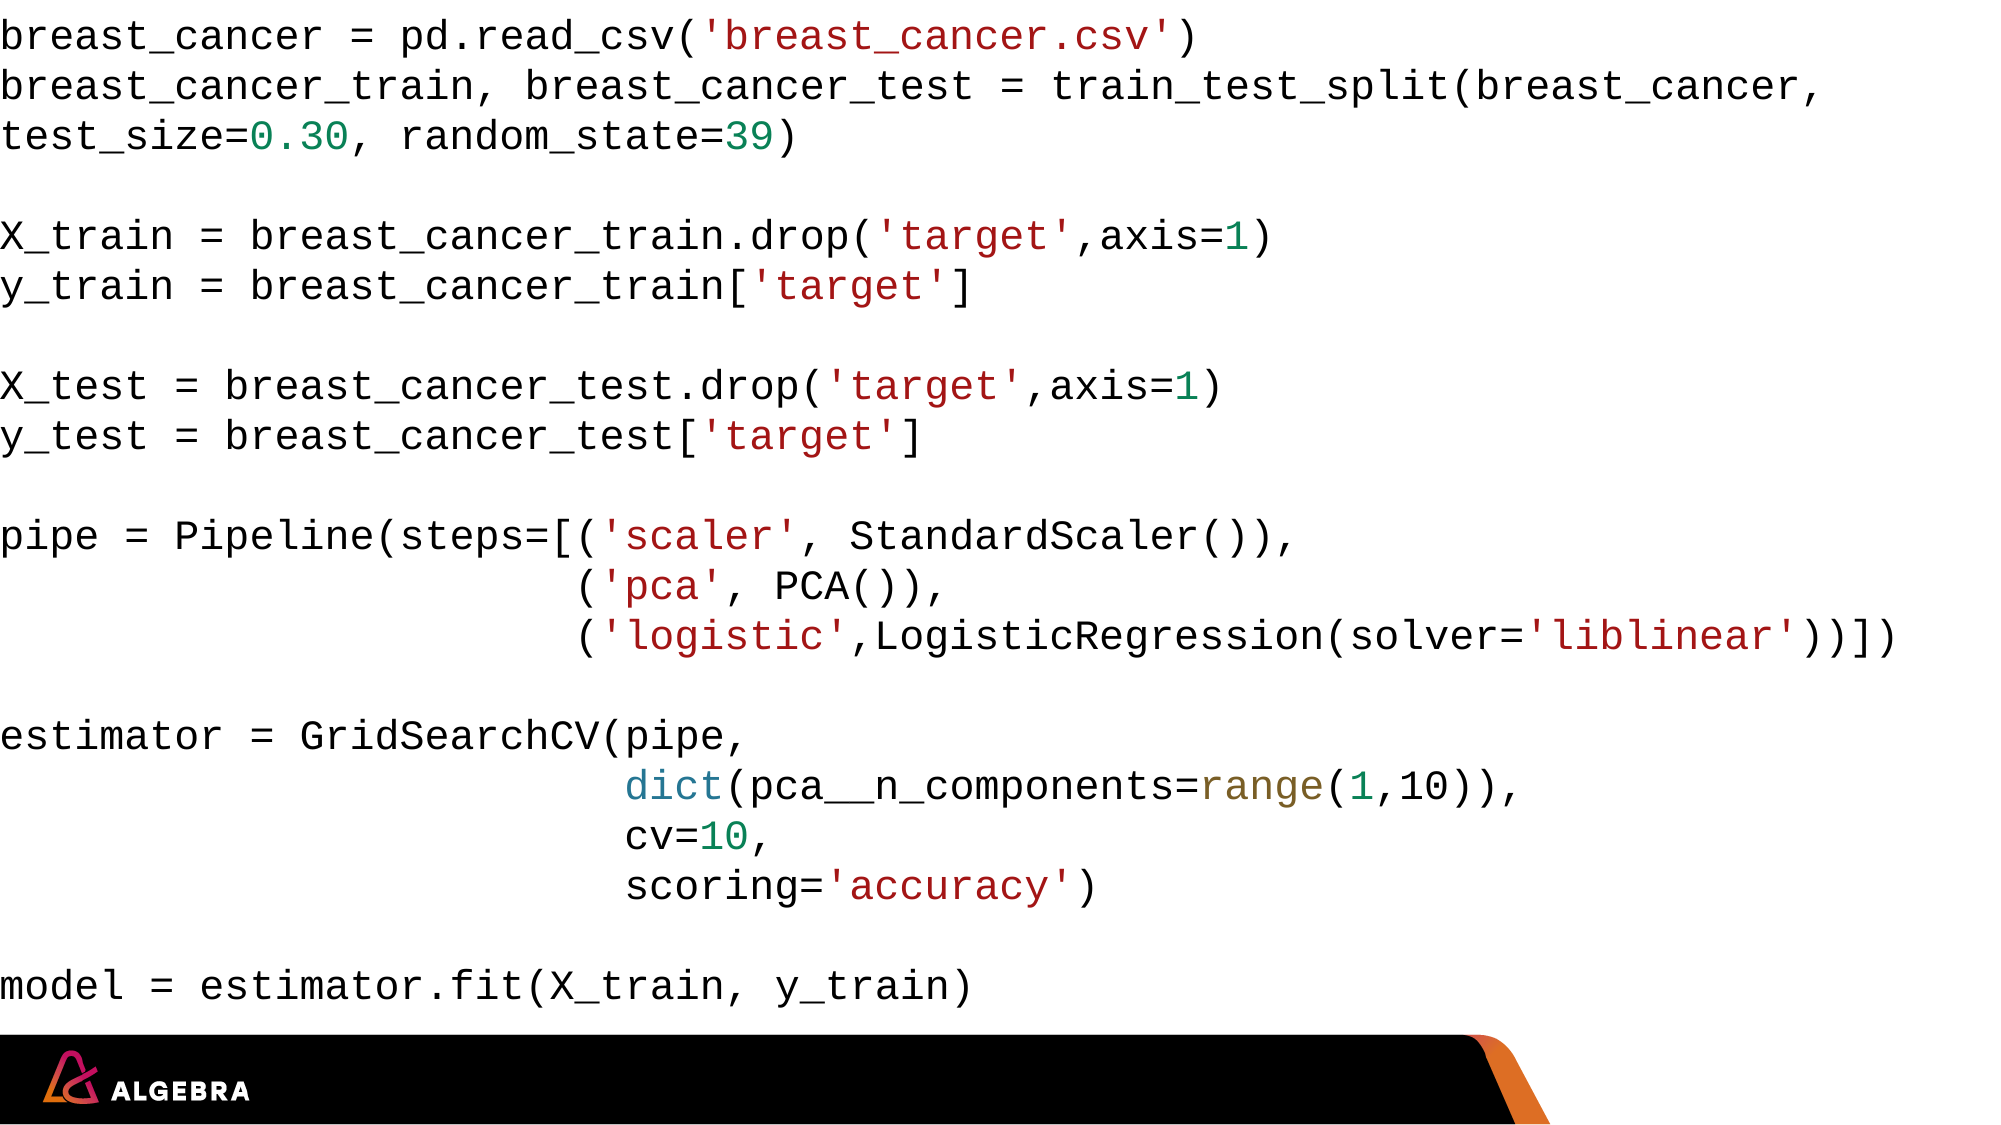

breast_cancer = pd.read_csv('breast_cancer.csv')
breast_cancer_train, breast_cancer_test = train_test_split(breast_cancer, test_size=0.30, random_state=39)
X_train = breast_cancer_train.drop('target',axis=1)
y_train = breast_cancer_train['target']
X_test = breast_cancer_test.drop('target',axis=1)
y_test = breast_cancer_test['target']
pipe = Pipeline(steps=[('scaler', StandardScaler()),
                       ('pca', PCA()),
                       ('logistic',LogisticRegression(solver='liblinear'))])
estimator = GridSearchCV(pipe,
                         dict(pca__n_components=range(1,10)),
                         cv=10,
                         scoring='accuracy')
model = estimator.fit(X_train, y_train)